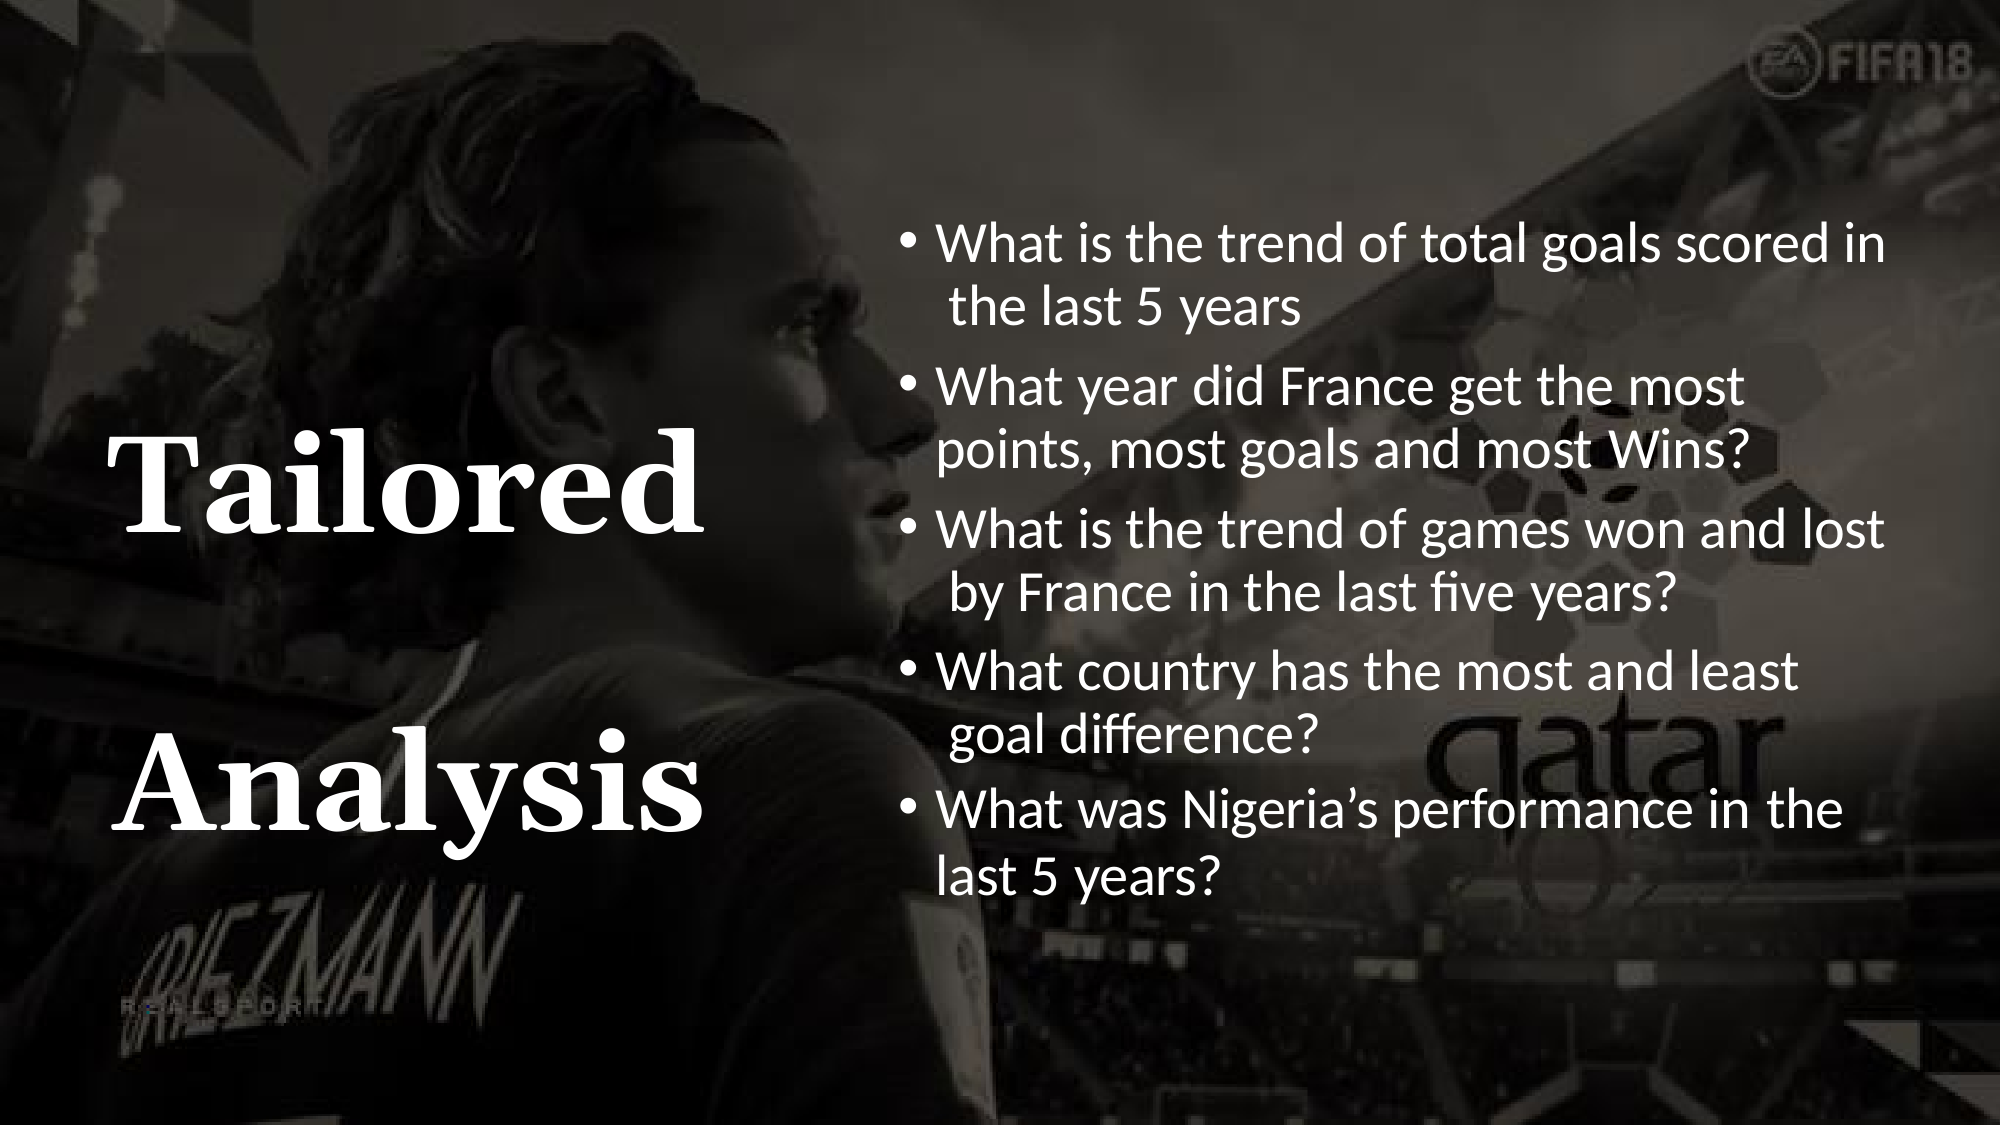

What is the trend of total goals scored in  the last 5 years
What year did France get the most  points, most goals and most Wins?
What is the trend of games won and lost  by France in the last five years?
What country has the most and least  goal difference?
What was Nigeria’s performance in the
last 5 years?
Tailored  Analysis